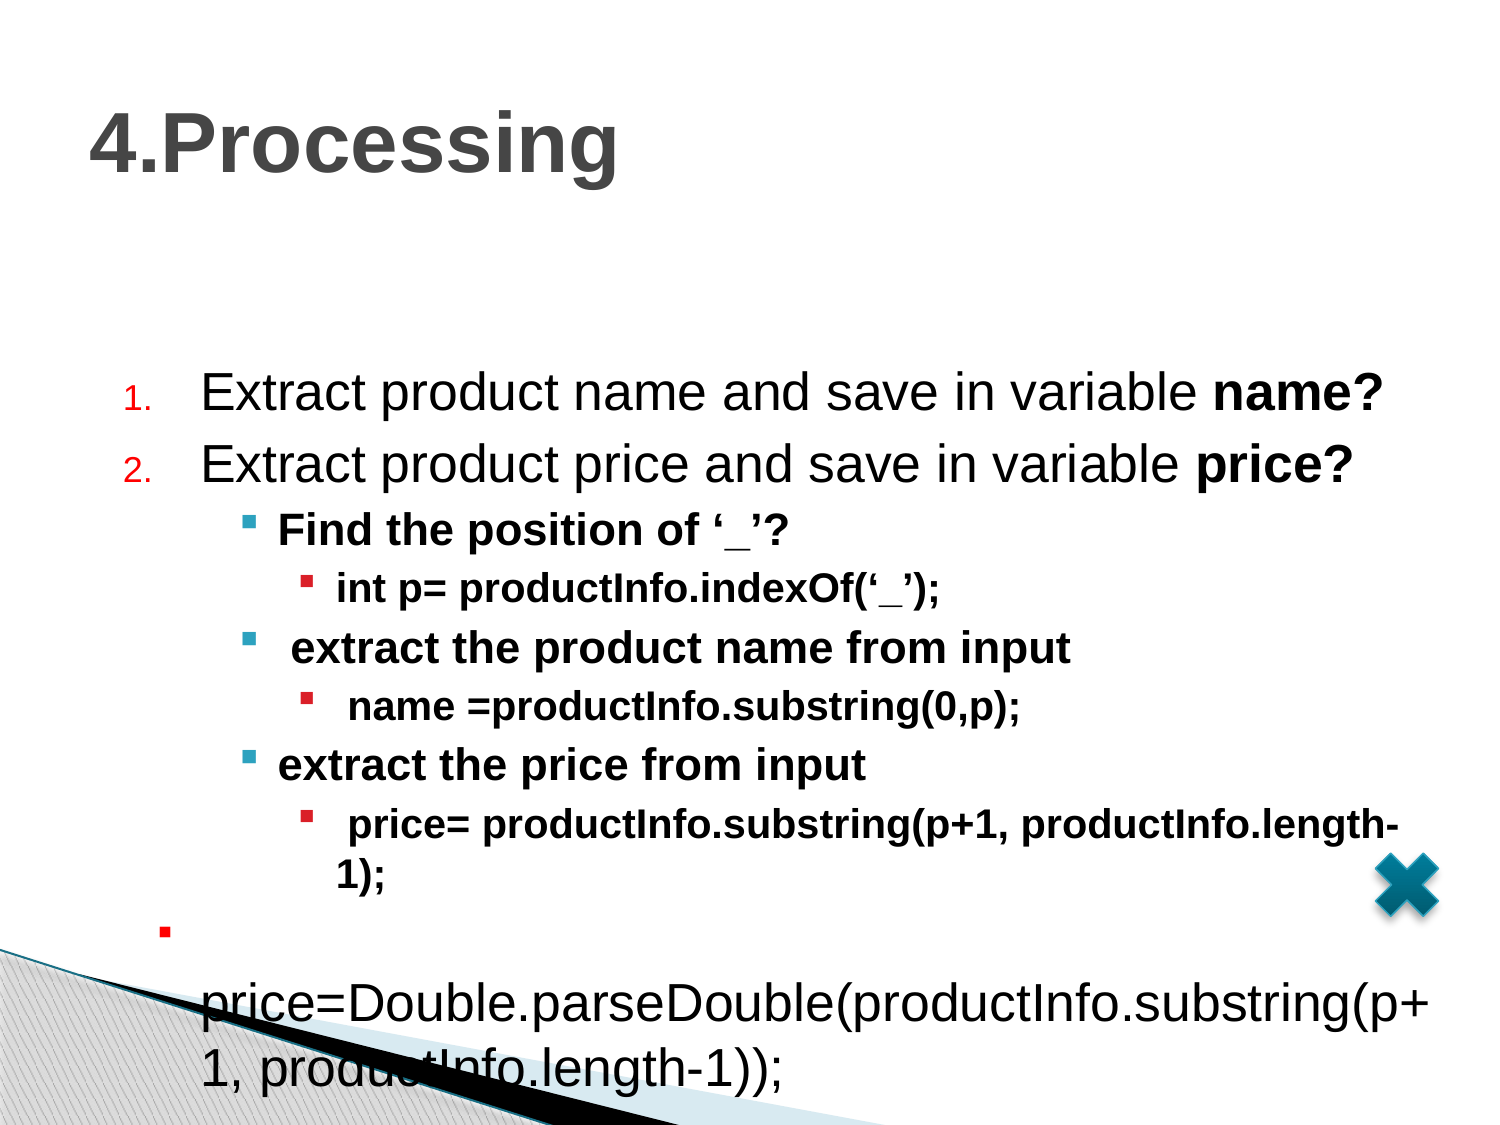

# 4.Processing
Extract product name and save in variable name?
Extract product price and save in variable price?
Find the position of ‘_’?
int p= productInfo.indexOf(‘_’);
 extract the product name from input
 name =productInfo.substring(0,p);
extract the price from input
 price= productInfo.substring(p+1, productInfo.length-1);
 price=Double.parseDouble(productInfo.substring(p+1, productInfo.length-1));